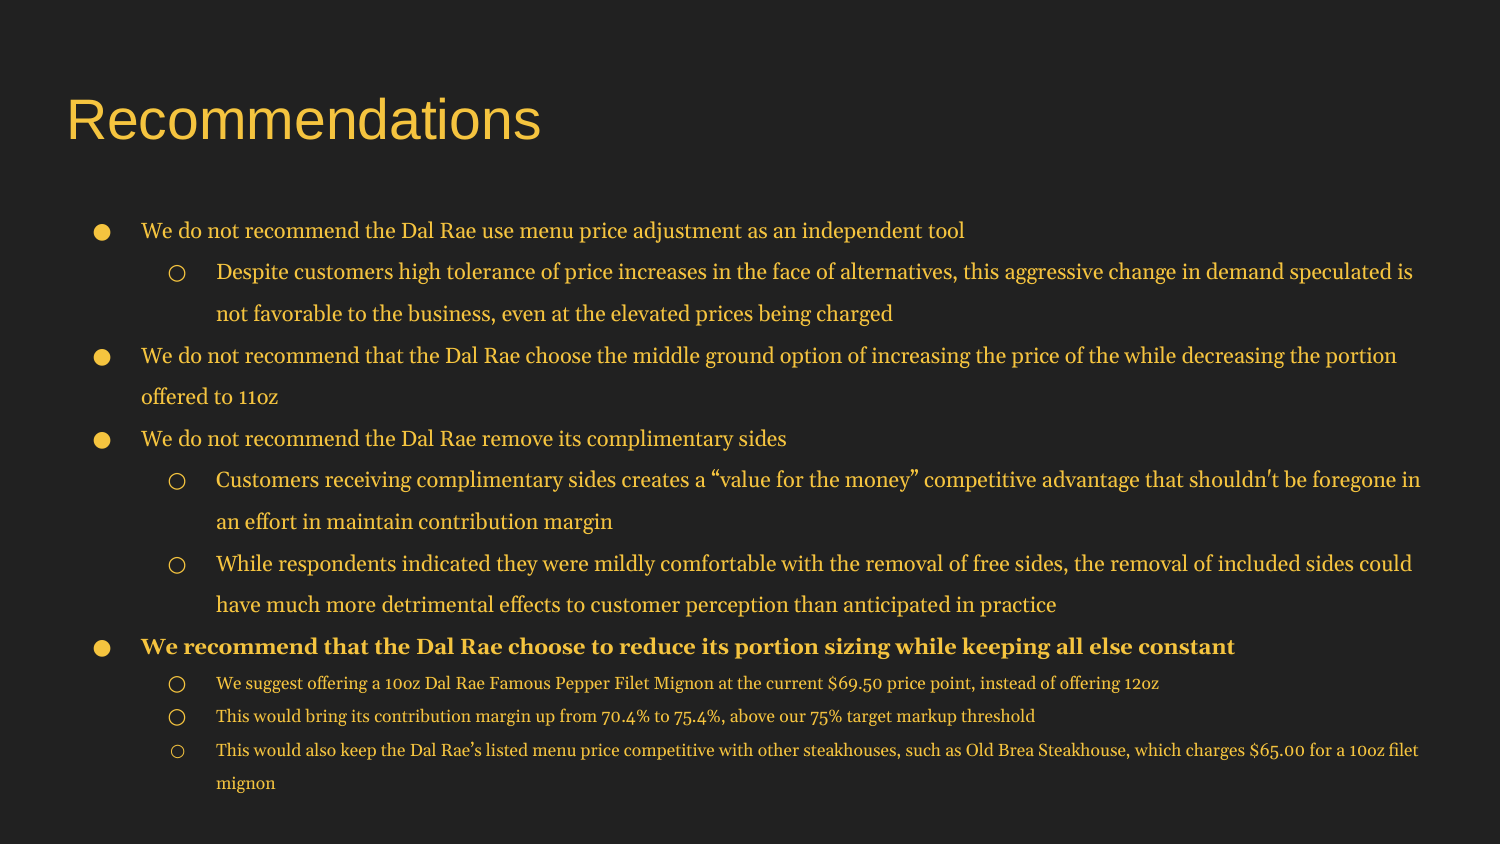

# Recommendations

We do not recommend the Dal Rae use menu price adjustment as an independent tool
Despite customers high tolerance of price increases in the face of alternatives, this aggressive change in demand speculated is not favorable to the business, even at the elevated prices being charged
We do not recommend that the Dal Rae choose the middle ground option of increasing the price of the while decreasing the portion offered to 11oz
We do not recommend the Dal Rae remove its complimentary sides
Customers receiving complimentary sides creates a “value for the money” competitive advantage that shouldn't be foregone in an effort in maintain contribution margin
While respondents indicated they were mildly comfortable with the removal of free sides, the removal of included sides could have much more detrimental effects to customer perception than anticipated in practice
We recommend that the Dal Rae choose to reduce its portion sizing while keeping all else constant
We suggest offering a 10oz Dal Rae Famous Pepper Filet Mignon at the current $69.50 price point, instead of offering 12oz
This would bring its contribution margin up from 70.4% to 75.4%, above our 75% target markup threshold
This would also keep the Dal Rae’s listed menu price competitive with other steakhouses, such as Old Brea Steakhouse, which charges $65.00 for a 10oz filet mignon